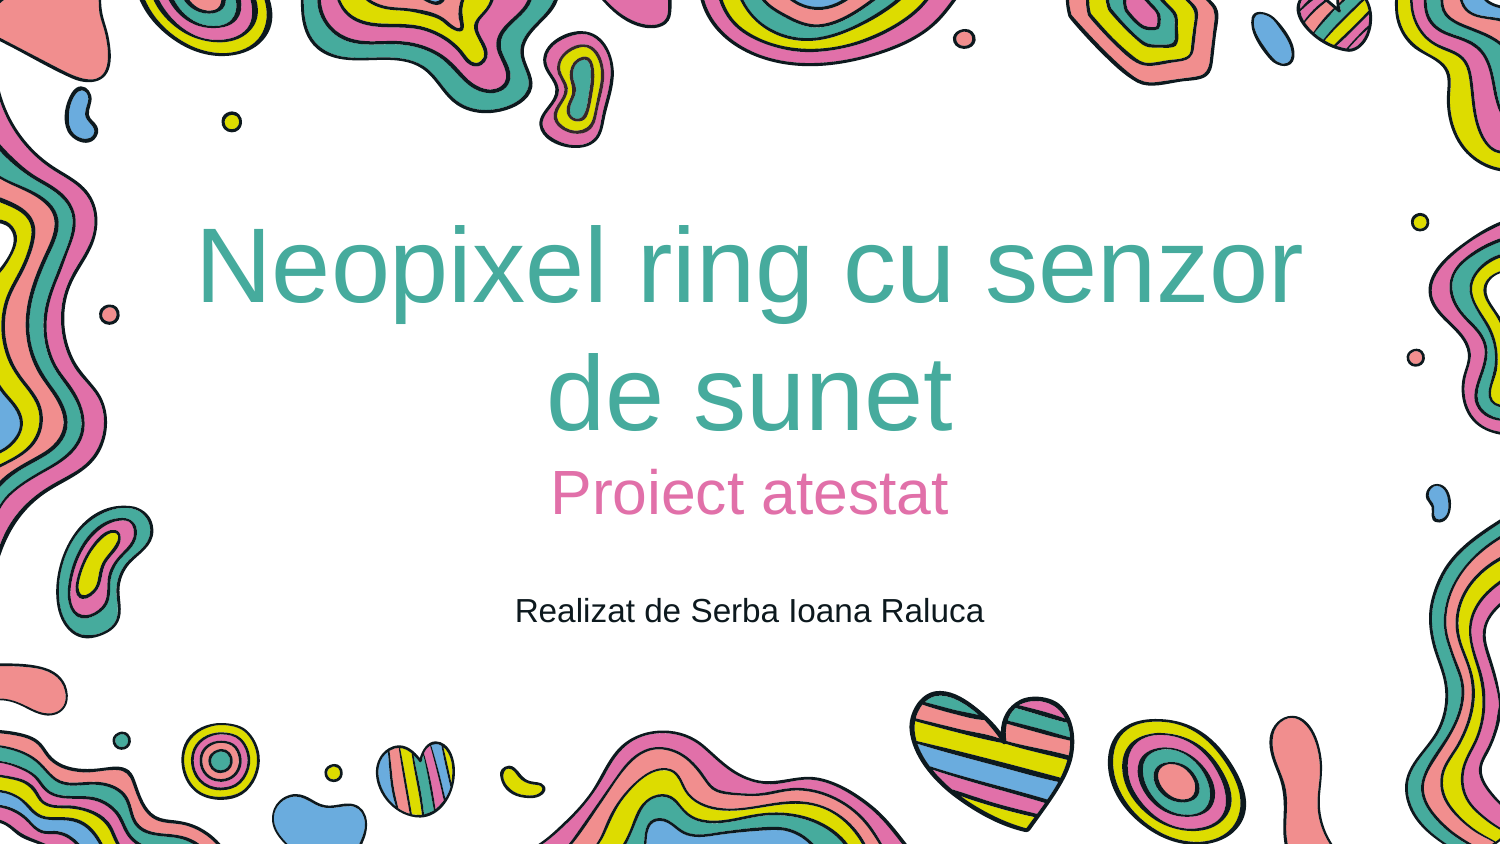

# Neopixel ring cu senzor de sunet
Proiect atestat
Realizat de Serba Ioana Raluca